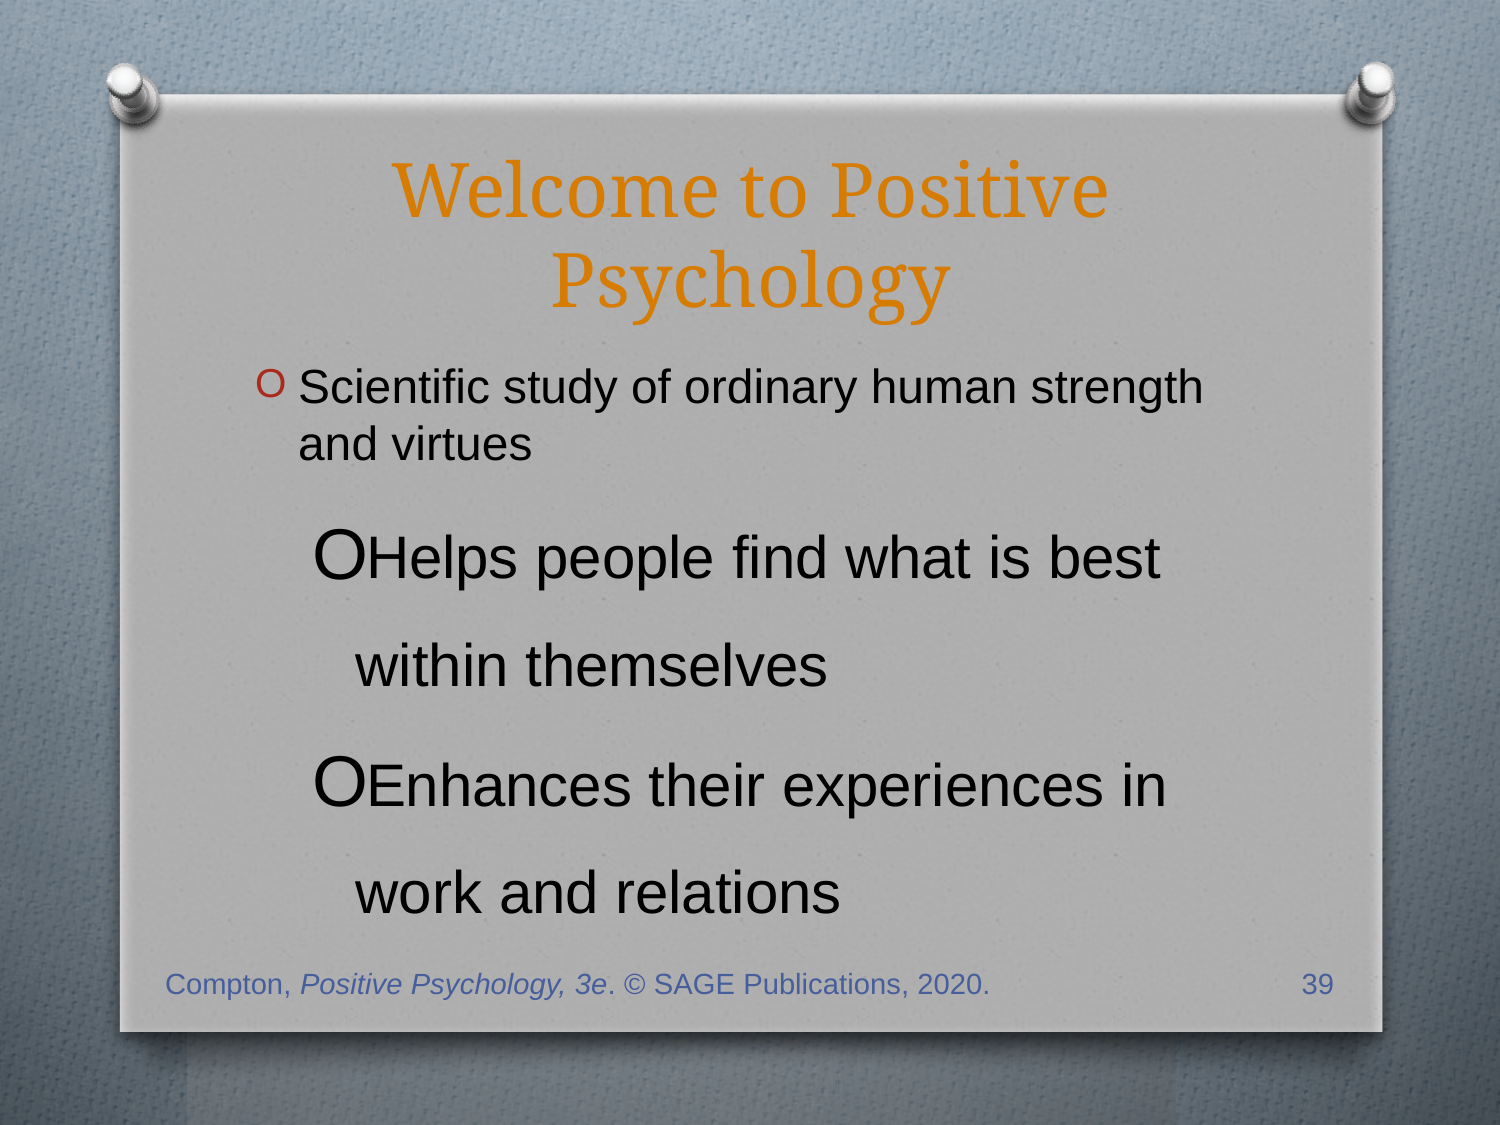

# Welcome to Positive Psychology
Scientific study of ordinary human strength and virtues
Helps people find what is best within themselves
Enhances their experiences in work and relations

Compton, Positive Psychology, 3e. © SAGE Publications, 2020.
39